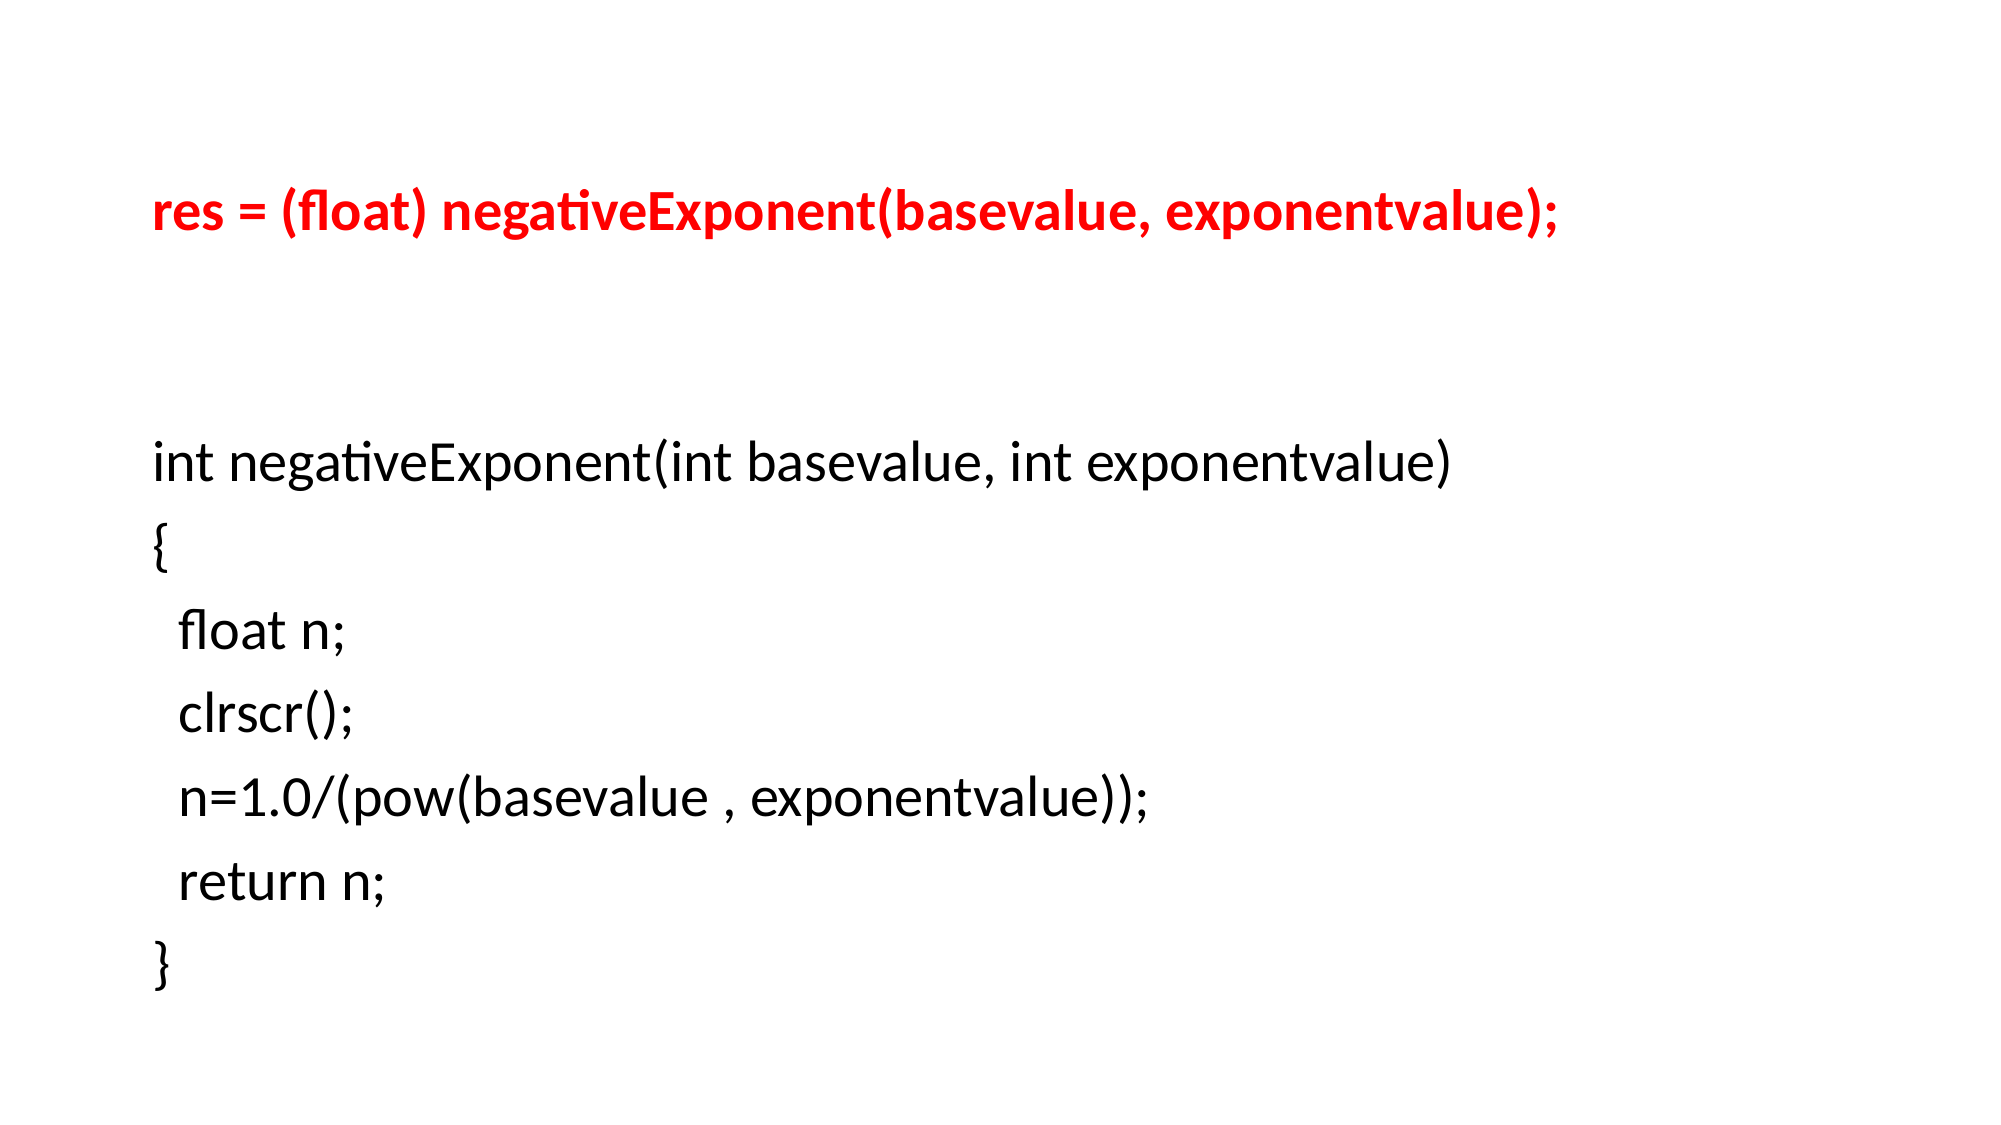

res = (float) negativeExponent(basevalue, exponentvalue);

int negativeExponent(int basevalue, int exponentvalue)
{
  float n;
  clrscr();
  n=1.0/(pow(basevalue , exponentvalue));
  return n;
}